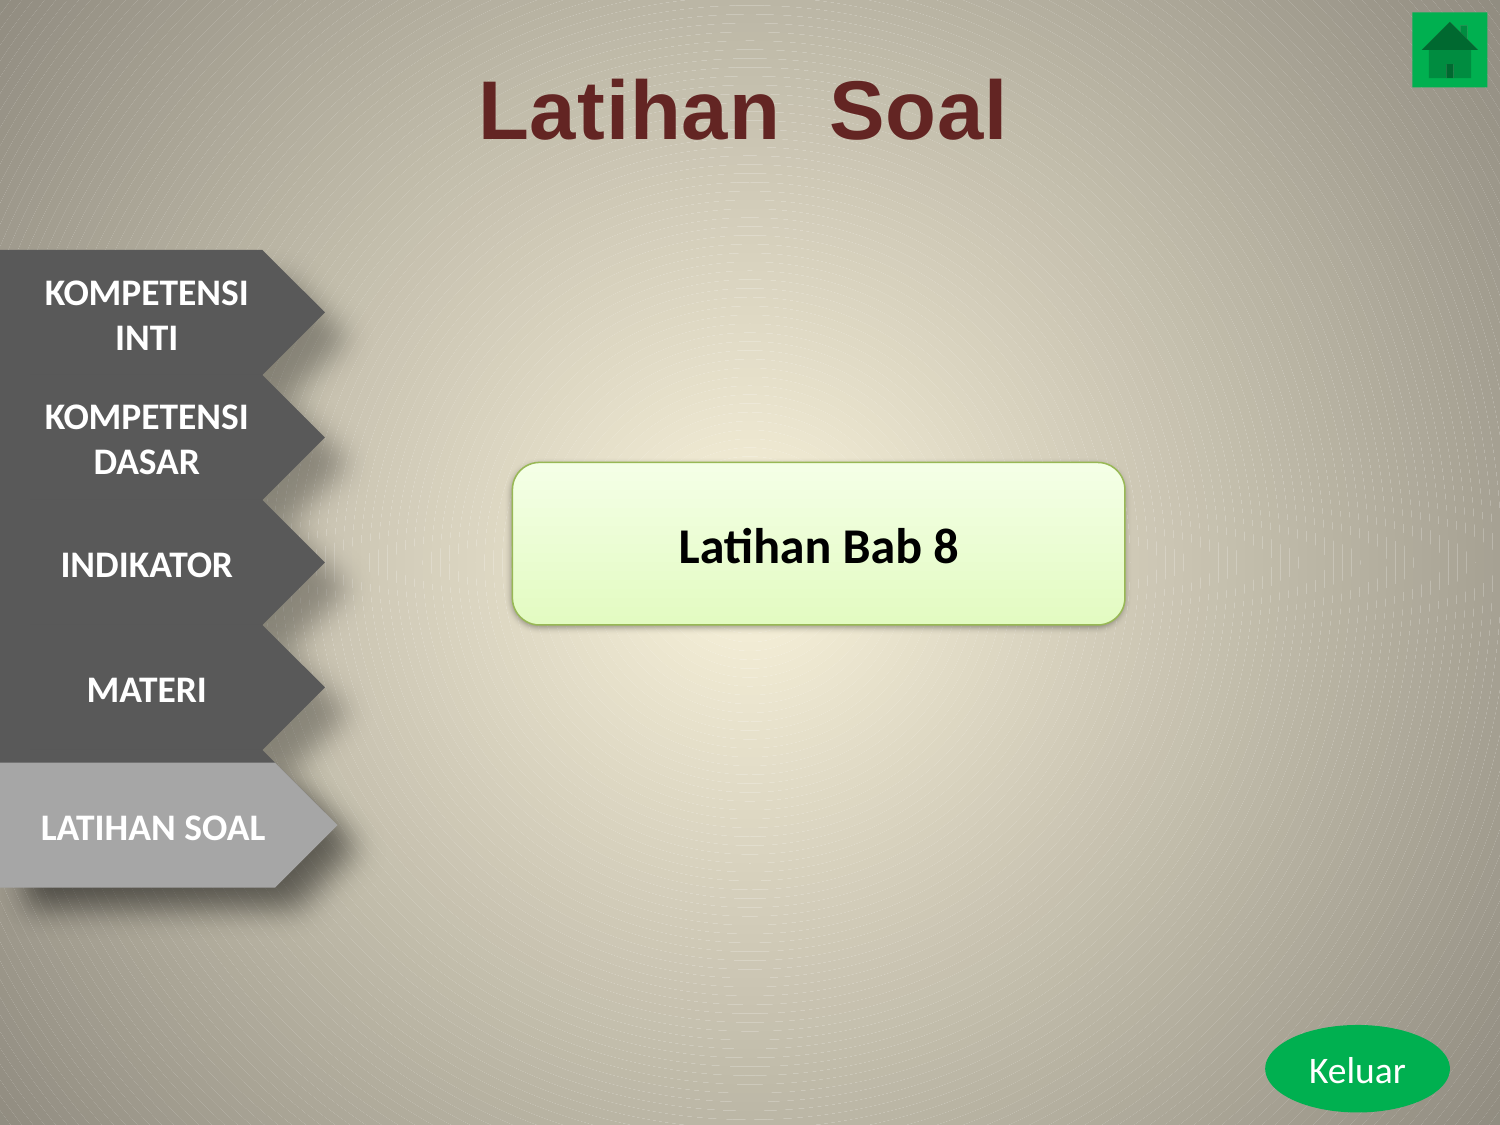

# Latihan  Soal
KOMPETENSI
INTI
KOMPETENSI
DASAR
Latihan Bab 8
INDIKATOR
MATERI
LATIHAN SOAL
LATIHAN SOAL